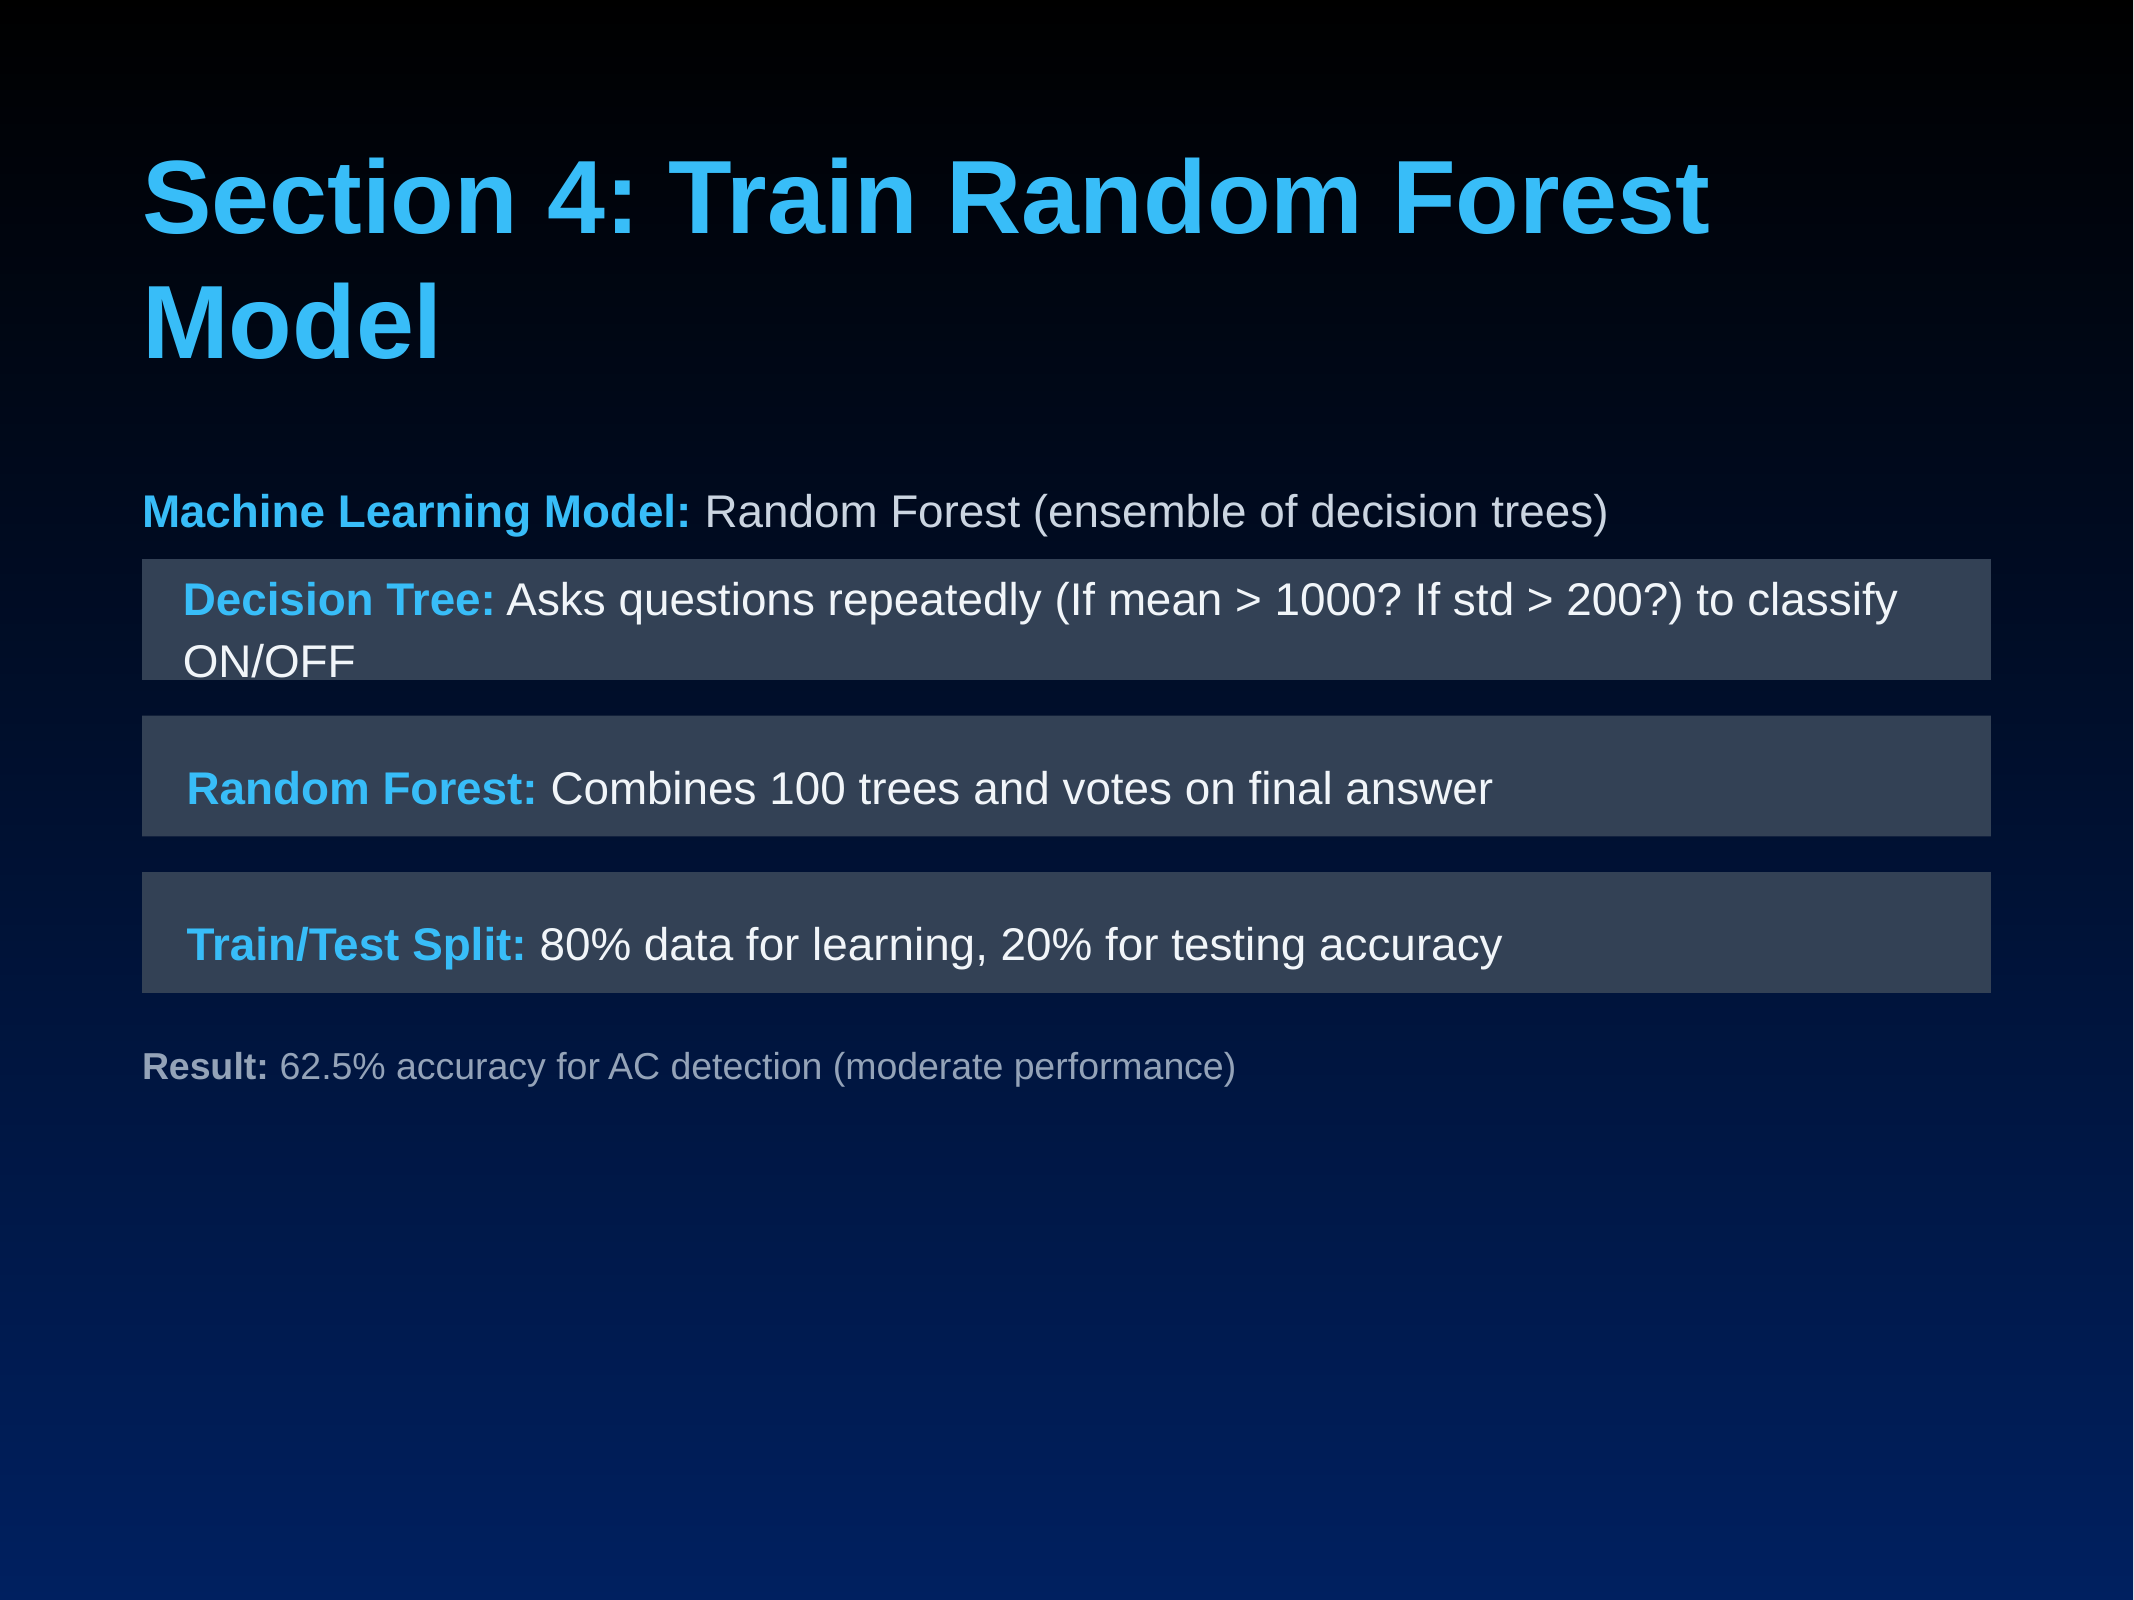

Section 4: Train Random Forest Model
Machine Learning Model: Random Forest (ensemble of decision trees)

Decision Tree: Asks questions repeatedly (If mean > 1000? If std > 200?) to classify ON/OFF

Random Forest: Combines 100 trees and votes on final answer

Train/Test Split: 80% data for learning, 20% for testing accuracy
Result: 62.5% accuracy for AC detection (moderate performance)